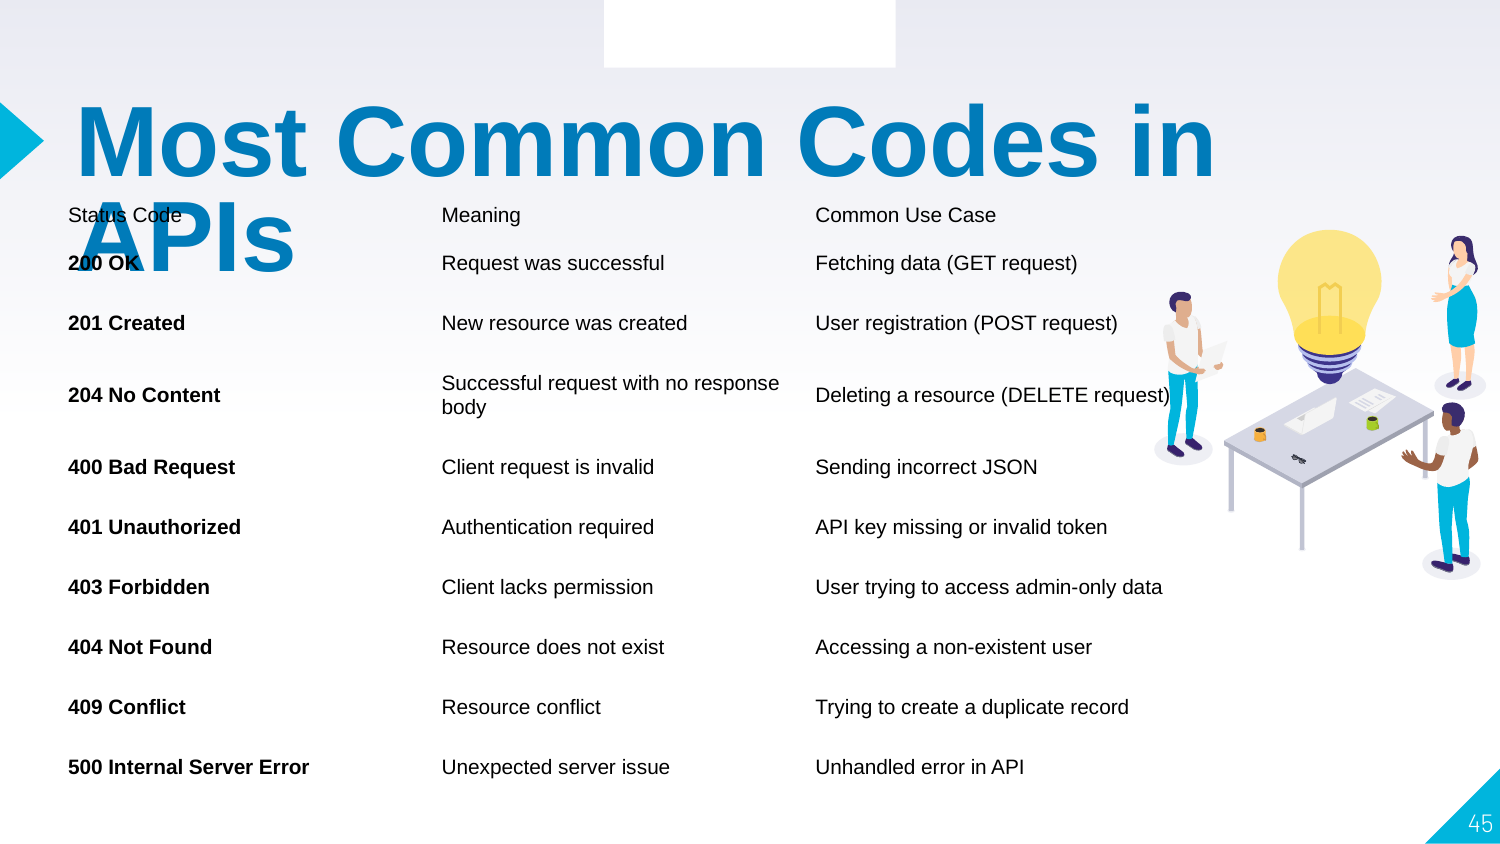

Section Overview

# Most Common Codes in APIs

| Status Code | Meaning | Common Use Case |
| --- | --- | --- |
| 200 OK | Request was successful | Fetching data (GET request) |
| 201 Created | New resource was created | User registration (POST request) |
| 204 No Content | Successful request with no response body | Deleting a resource (DELETE request) |
| 400 Bad Request | Client request is invalid | Sending incorrect JSON |
| 401 Unauthorized | Authentication required | API key missing or invalid token |
| 403 Forbidden | Client lacks permission | User trying to access admin-only data |
| 404 Not Found | Resource does not exist | Accessing a non-existent user |
| 409 Conflict | Resource conflict | Trying to create a duplicate record |
| 500 Internal Server Error | Unexpected server issue | Unhandled error in API |

45